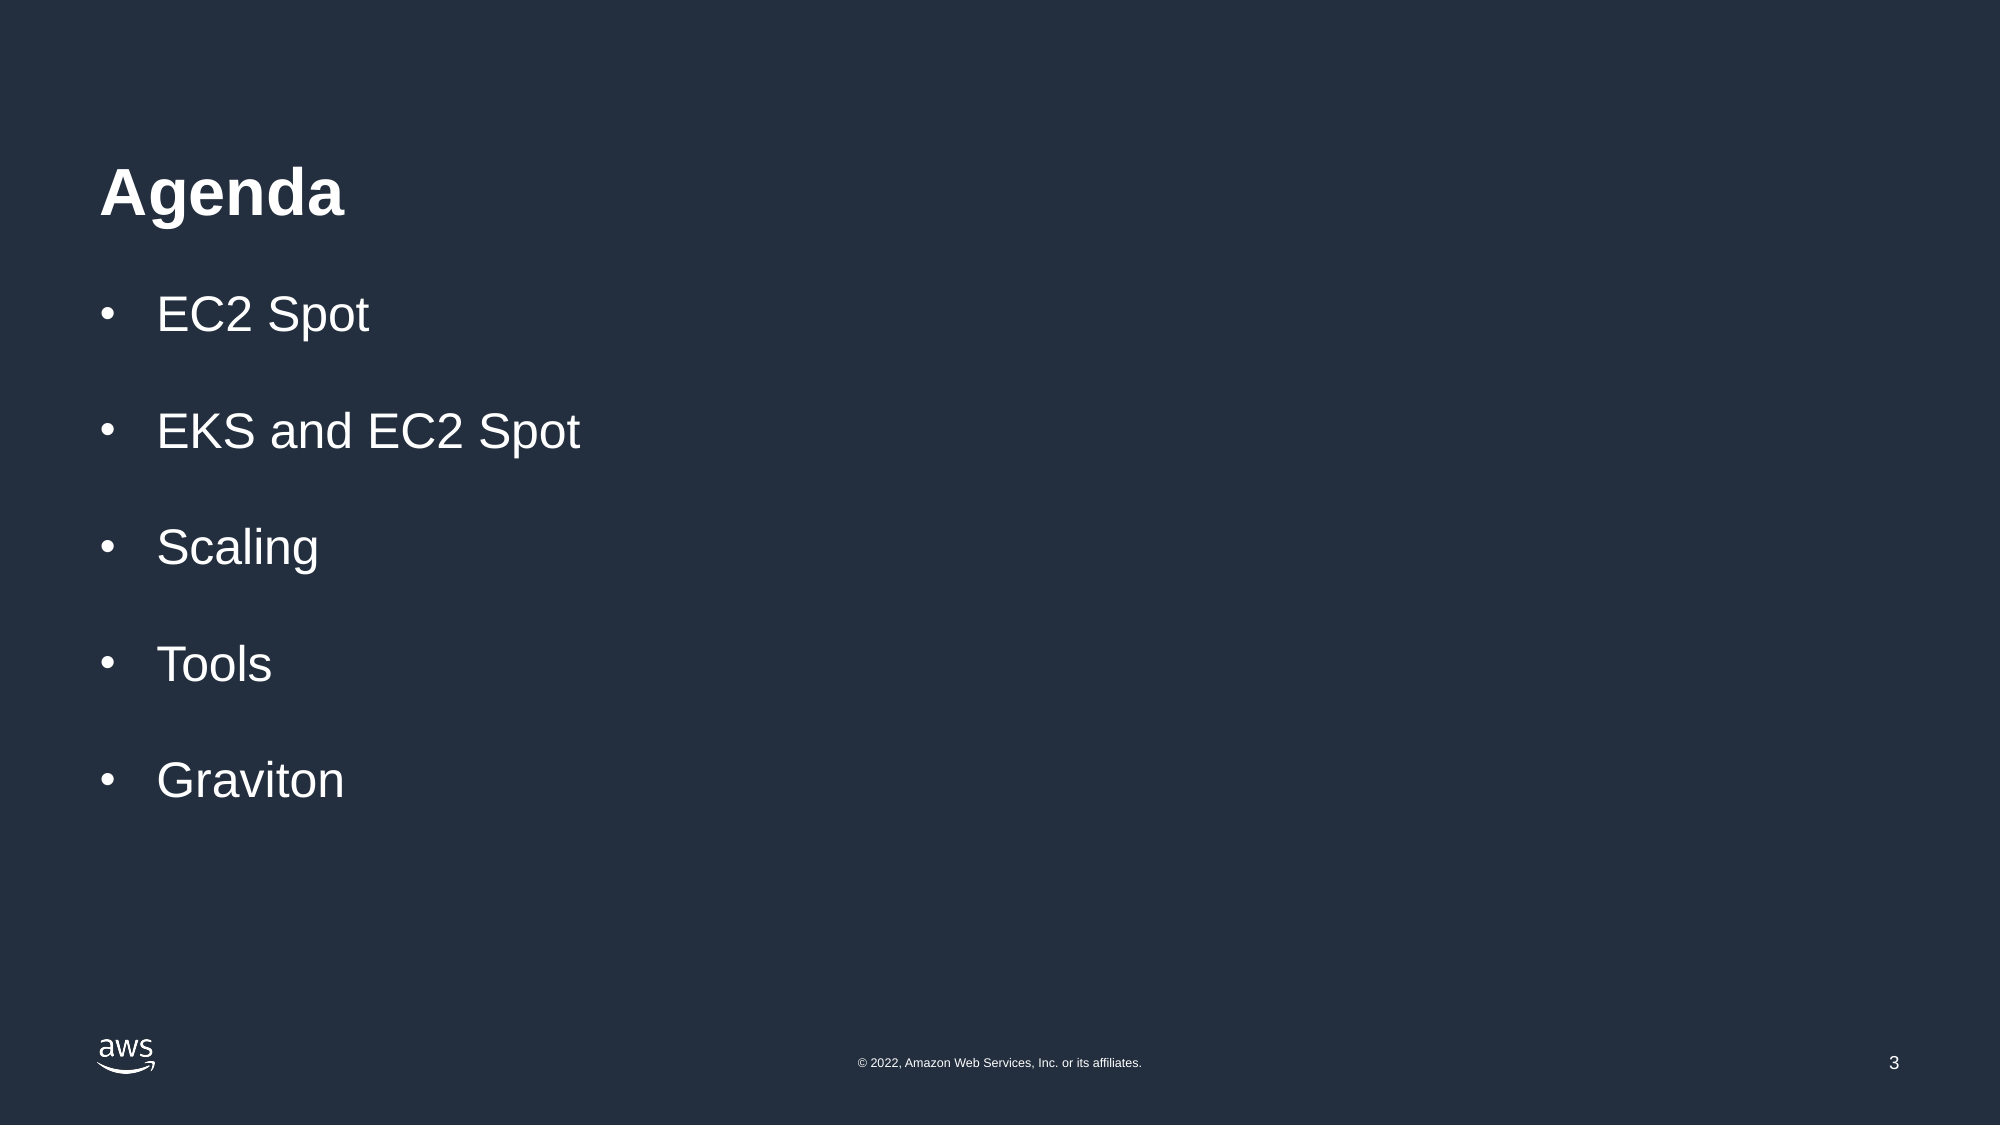

# Agenda
EC2 Spot
EKS and EC2 Spot
Scaling
Tools
Graviton
3